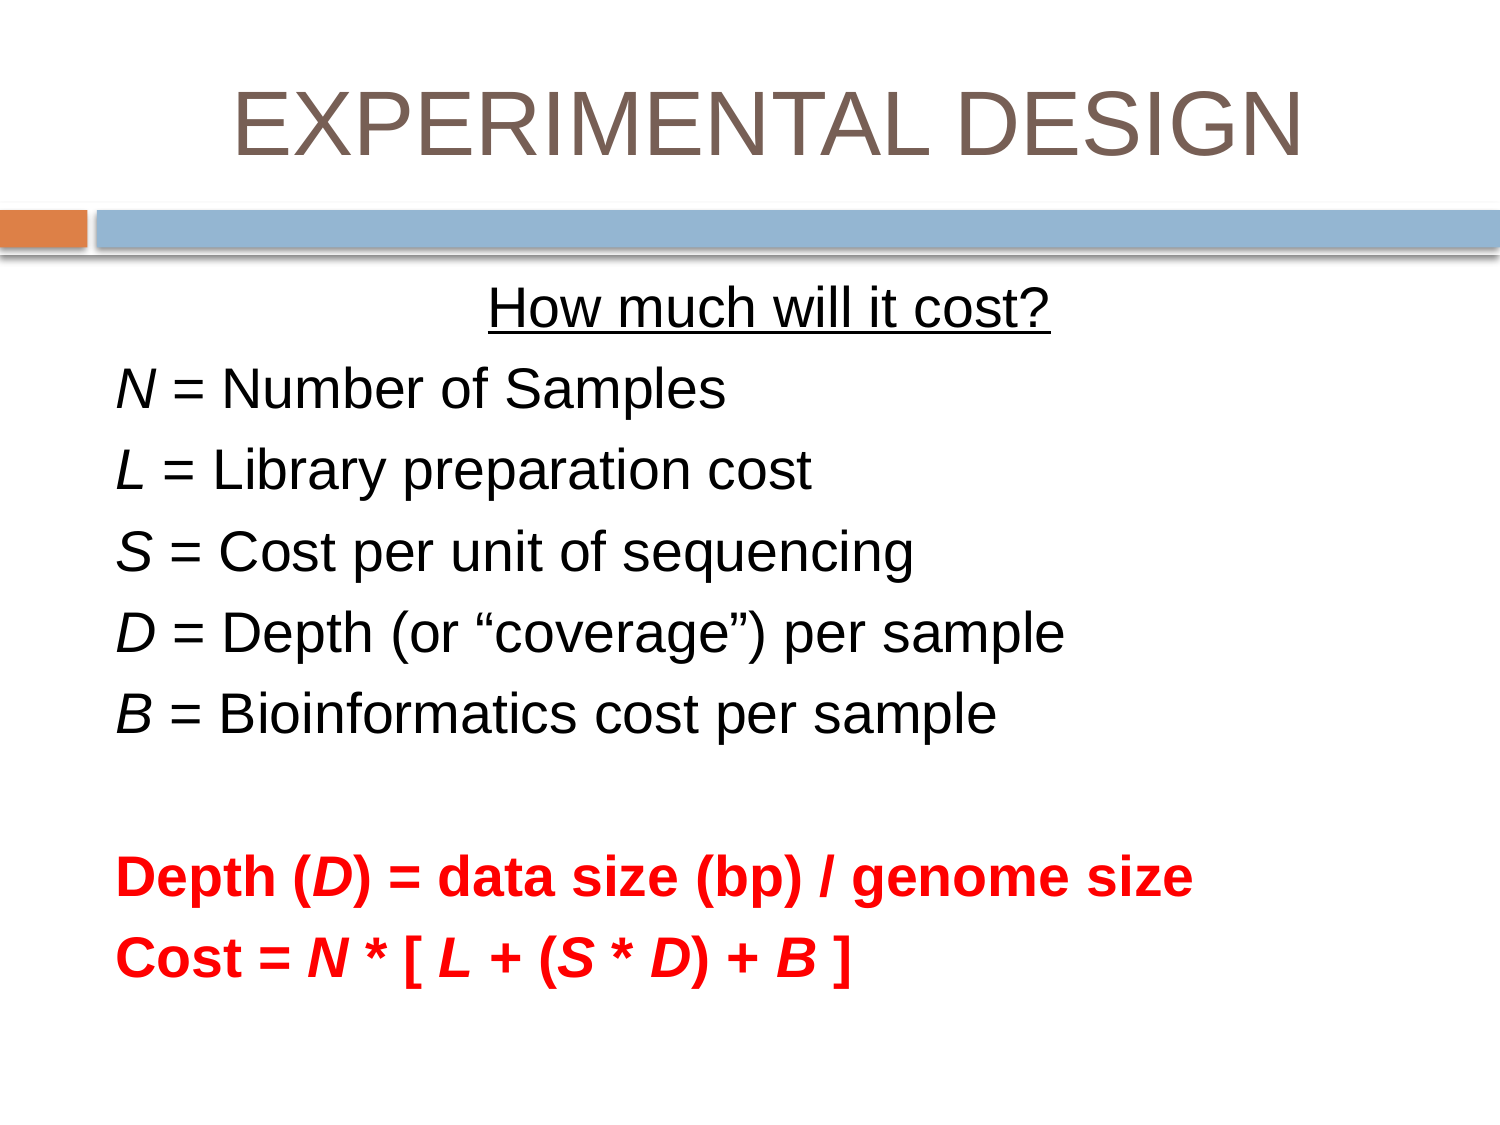

# EXPERIMENTAL DESIGN
How much will it cost?
N = Number of Samples
L = Library preparation cost
S = Cost per unit of sequencing
D = Depth (or “coverage”) per sample
B = Bioinformatics cost per sample

Depth (D) = data size (bp) / genome size
Cost = N * [ L + (S * D) + B ]